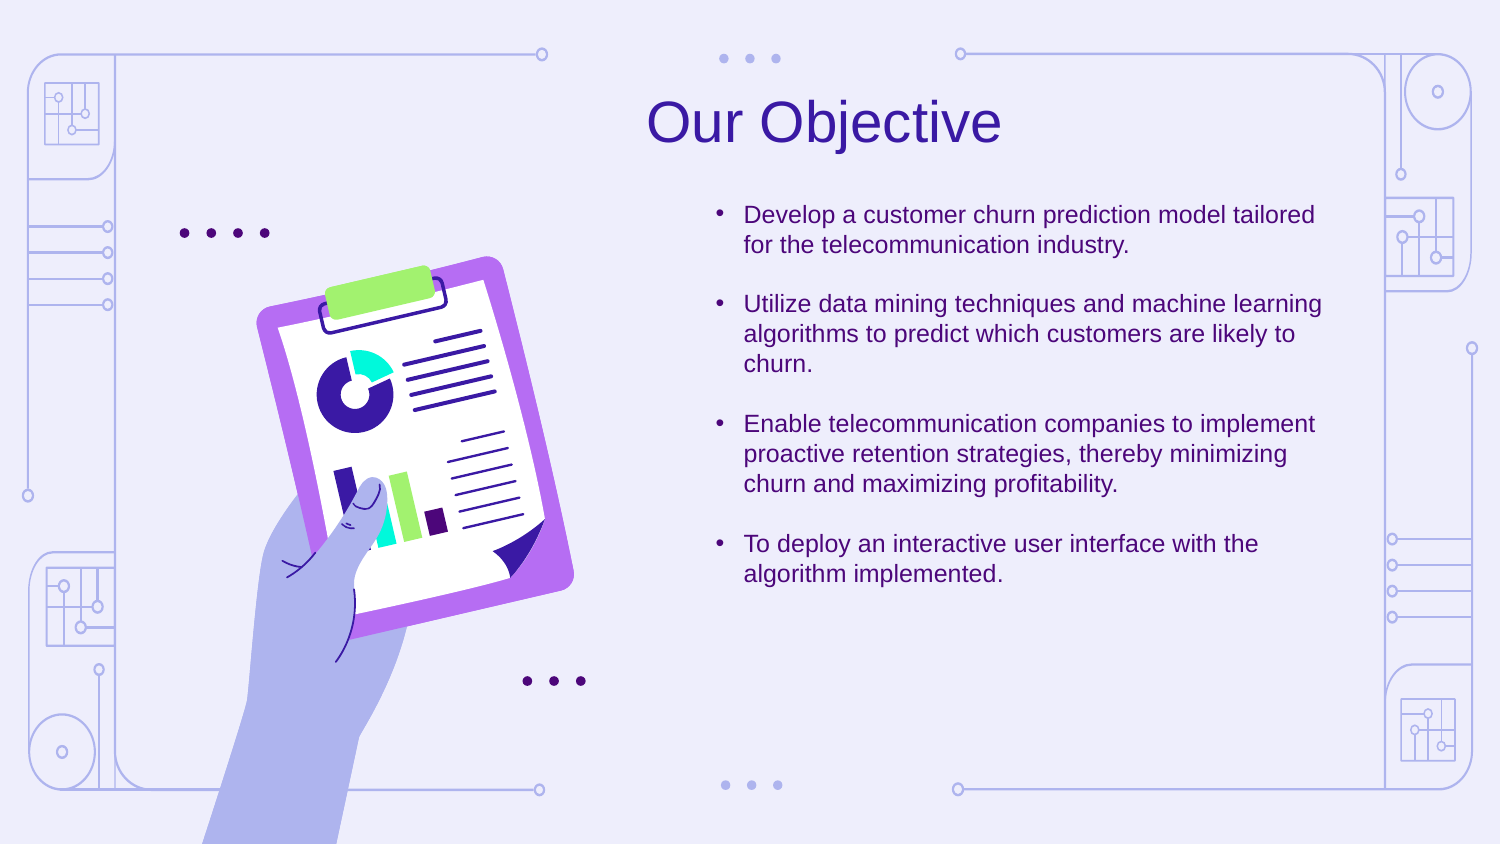

Our Objective

Develop a customer churn prediction model tailored for the telecommunication industry.

Utilize data mining techniques and machine learning algorithms to predict which customers are likely to churn.

Enable telecommunication companies to implement proactive retention strategies, thereby minimizing churn and maximizing profitability.

To deploy an interactive user interface with the algorithm implemented.